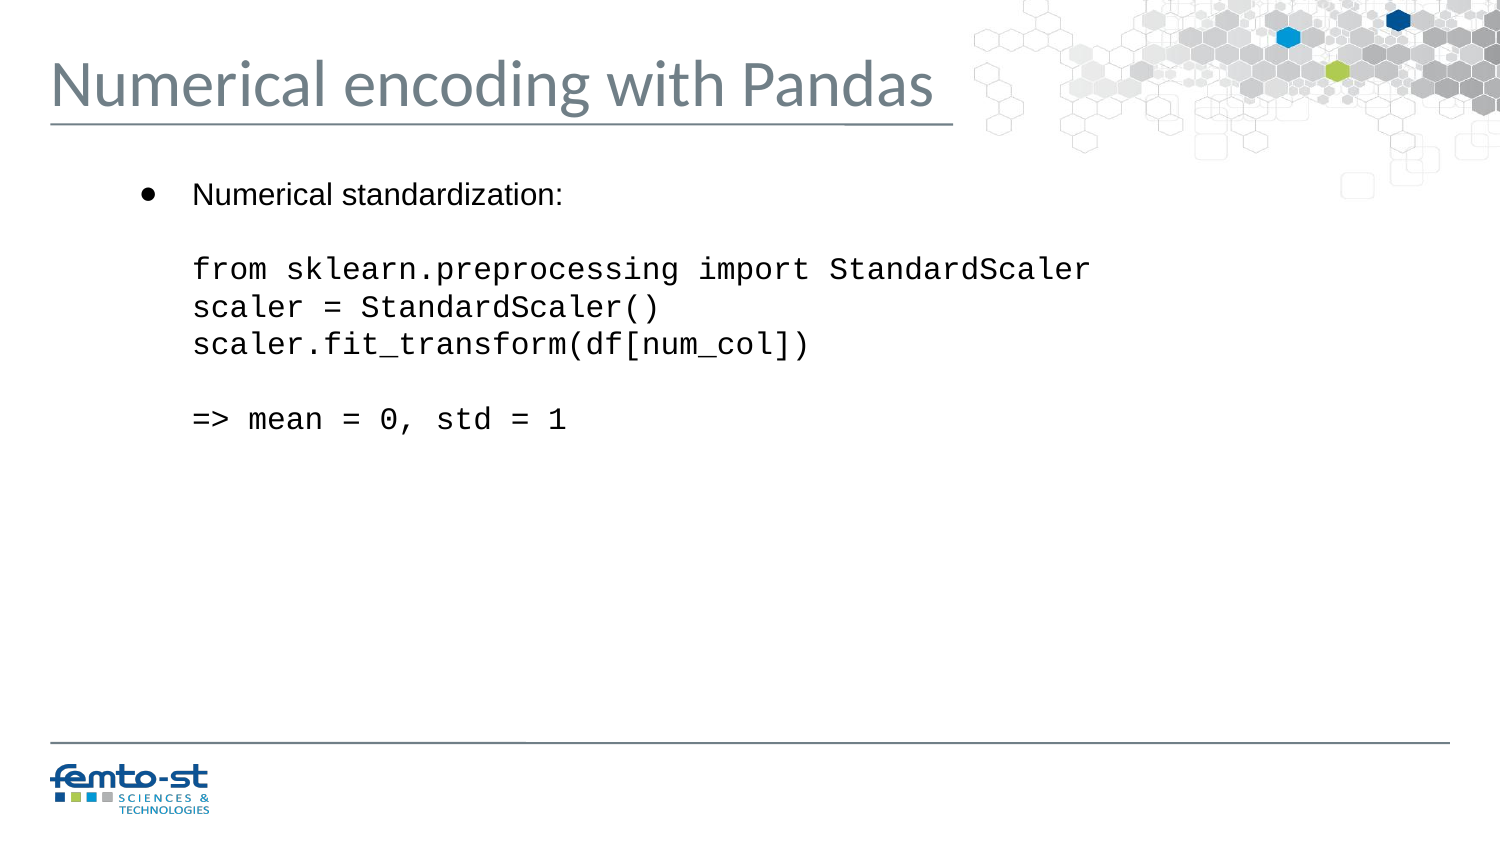

Numerical encoding with Pandas
Numerical standardization:
from sklearn.preprocessing import StandardScaler
scaler = StandardScaler()
scaler.fit_transform(df[num_col])

=> mean = 0, std = 1